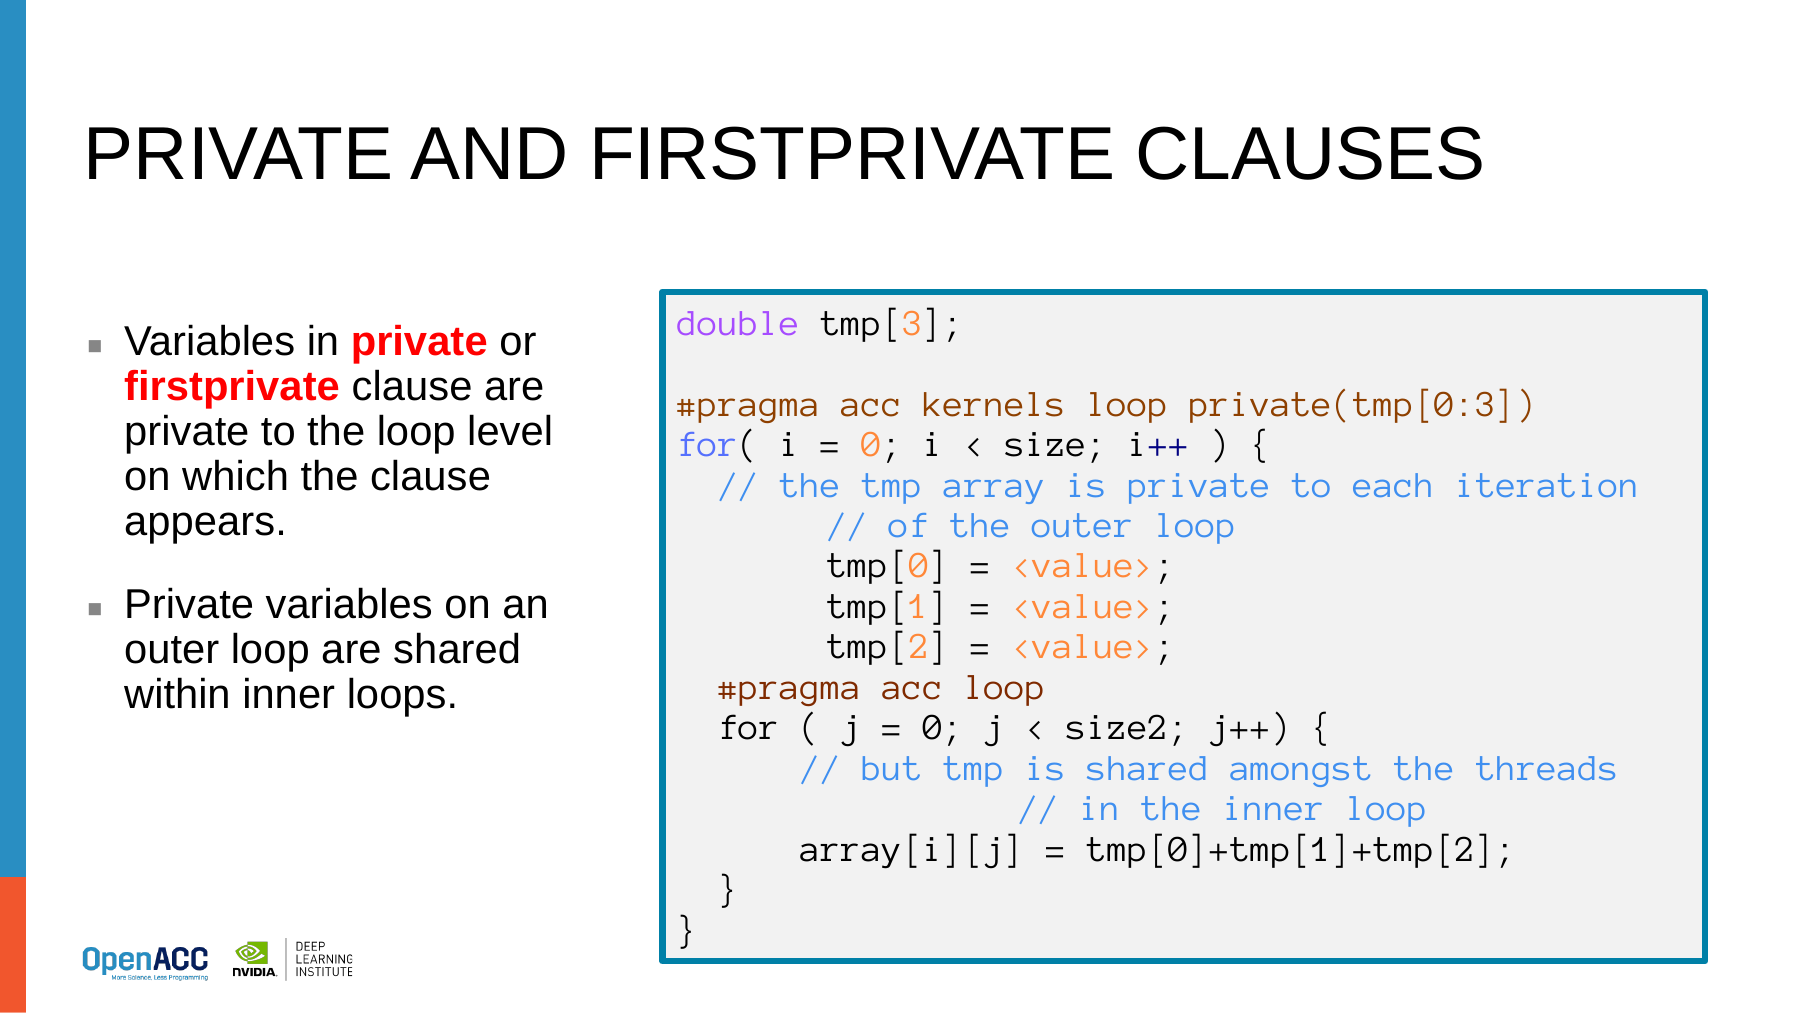

# PRIVATE AND FIRSTPRIVATE CLAUSES

double tmp[3];

#pragma acc kernels loop private(tmp[0:3])
for( i = 0; i < size; i++ ) {
  // the tmp array is private to each iteration
	// of the outer loop
	tmp[0] = <value>;
	tmp[1] = <value>;
	tmp[2] = <value>;
  #pragma acc loop
  for ( j = 0; j < size2; j++) {
      // but tmp is shared amongst the threads
		  // in the inner loop
      array[i][j] = tmp[0]+tmp[1]+tmp[2];
  }
}
Variables in private or firstprivate clause are private to the loop level on which the clause appears.
Private variables on an outer loop are shared within inner loops.